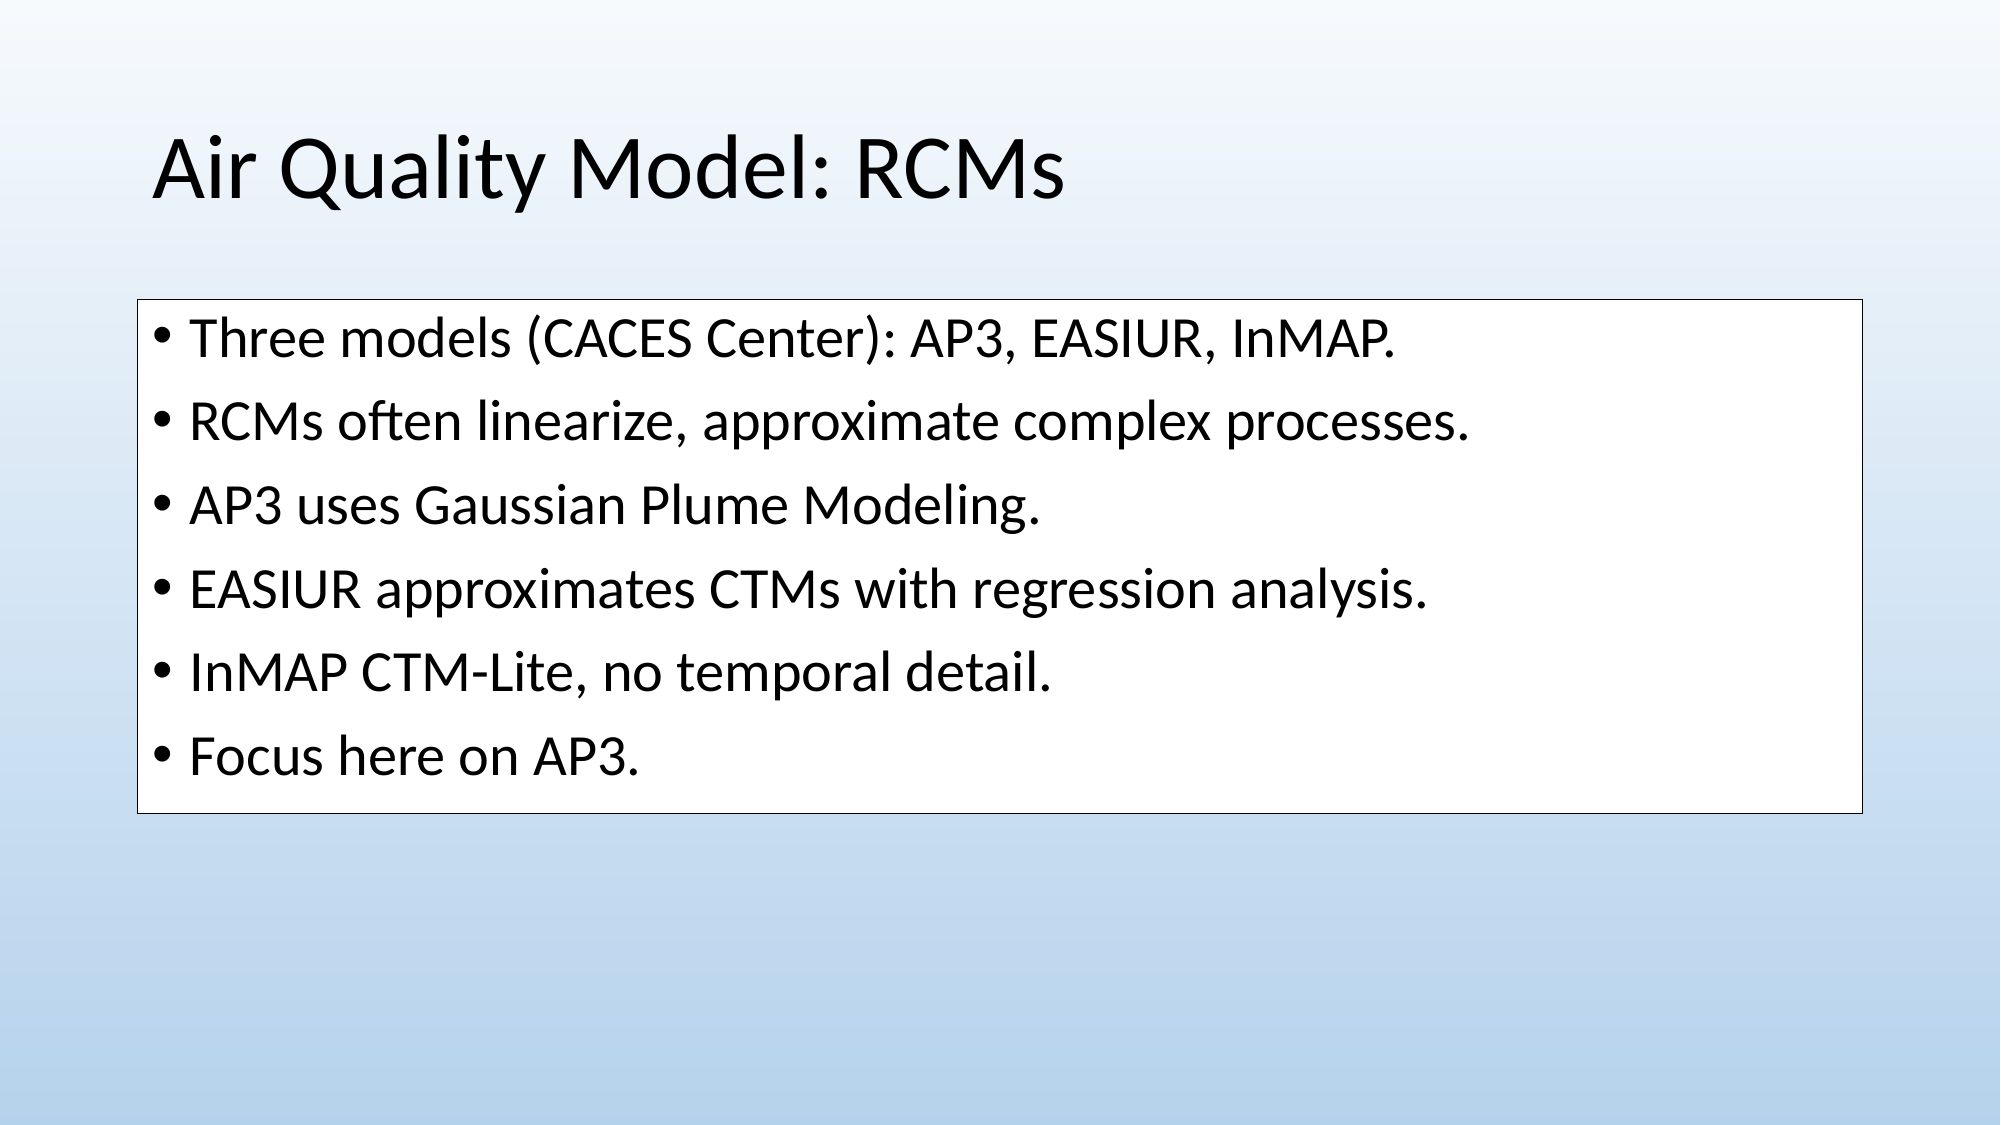

# Air Quality Model: RCMs
Three models (CACES Center): AP3, EASIUR, InMAP.
RCMs often linearize, approximate complex processes.
AP3 uses Gaussian Plume Modeling.
EASIUR approximates CTMs with regression analysis.
InMAP CTM-Lite, no temporal detail.
Focus here on AP3.